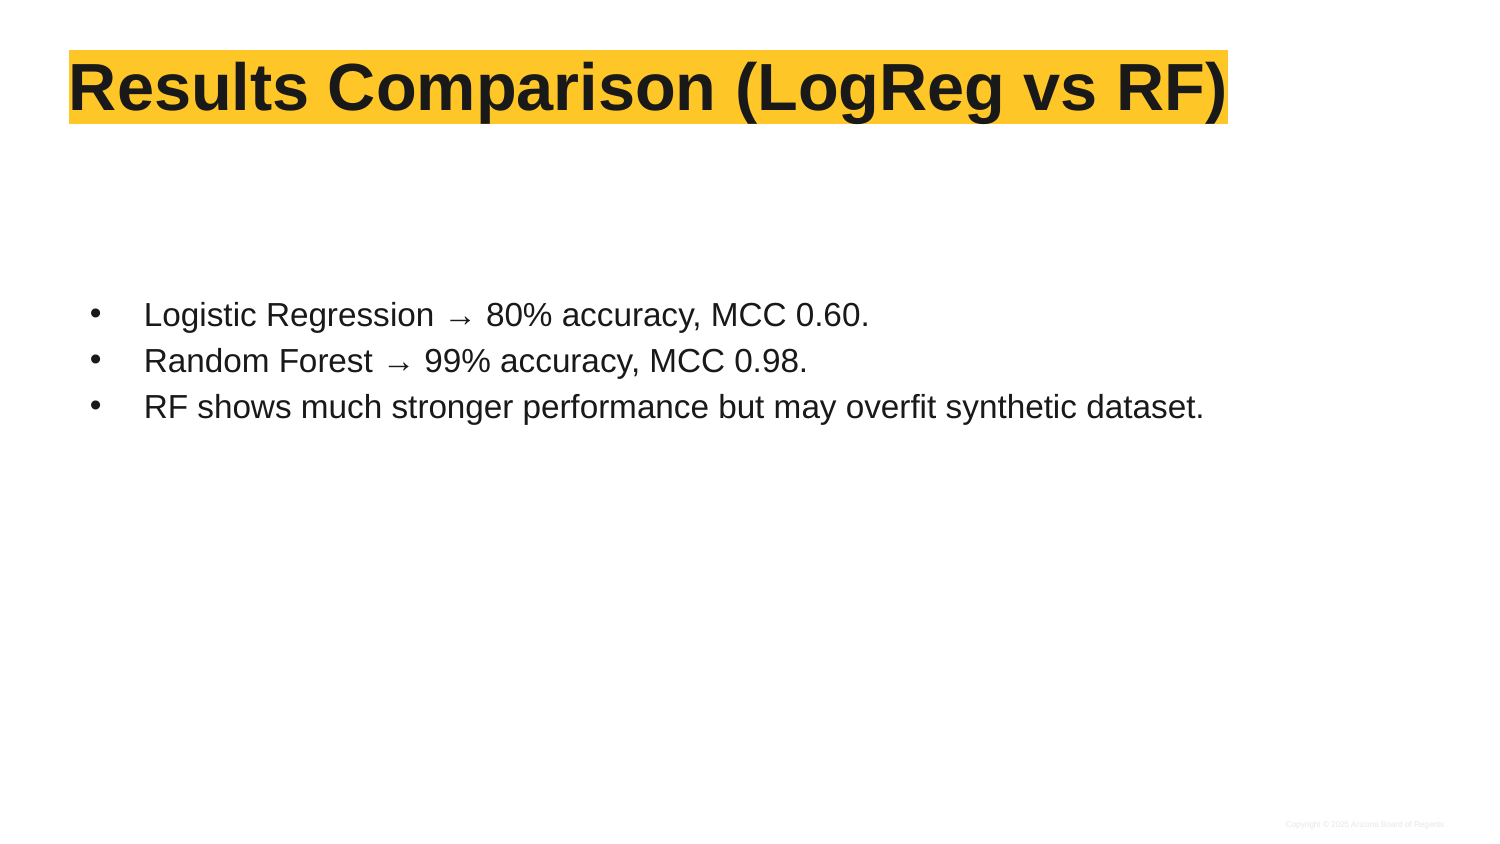

# Results Comparison (LogReg vs RF)
Logistic Regression → 80% accuracy, MCC 0.60.
Random Forest → 99% accuracy, MCC 0.98.
RF shows much stronger performance but may overfit synthetic dataset.